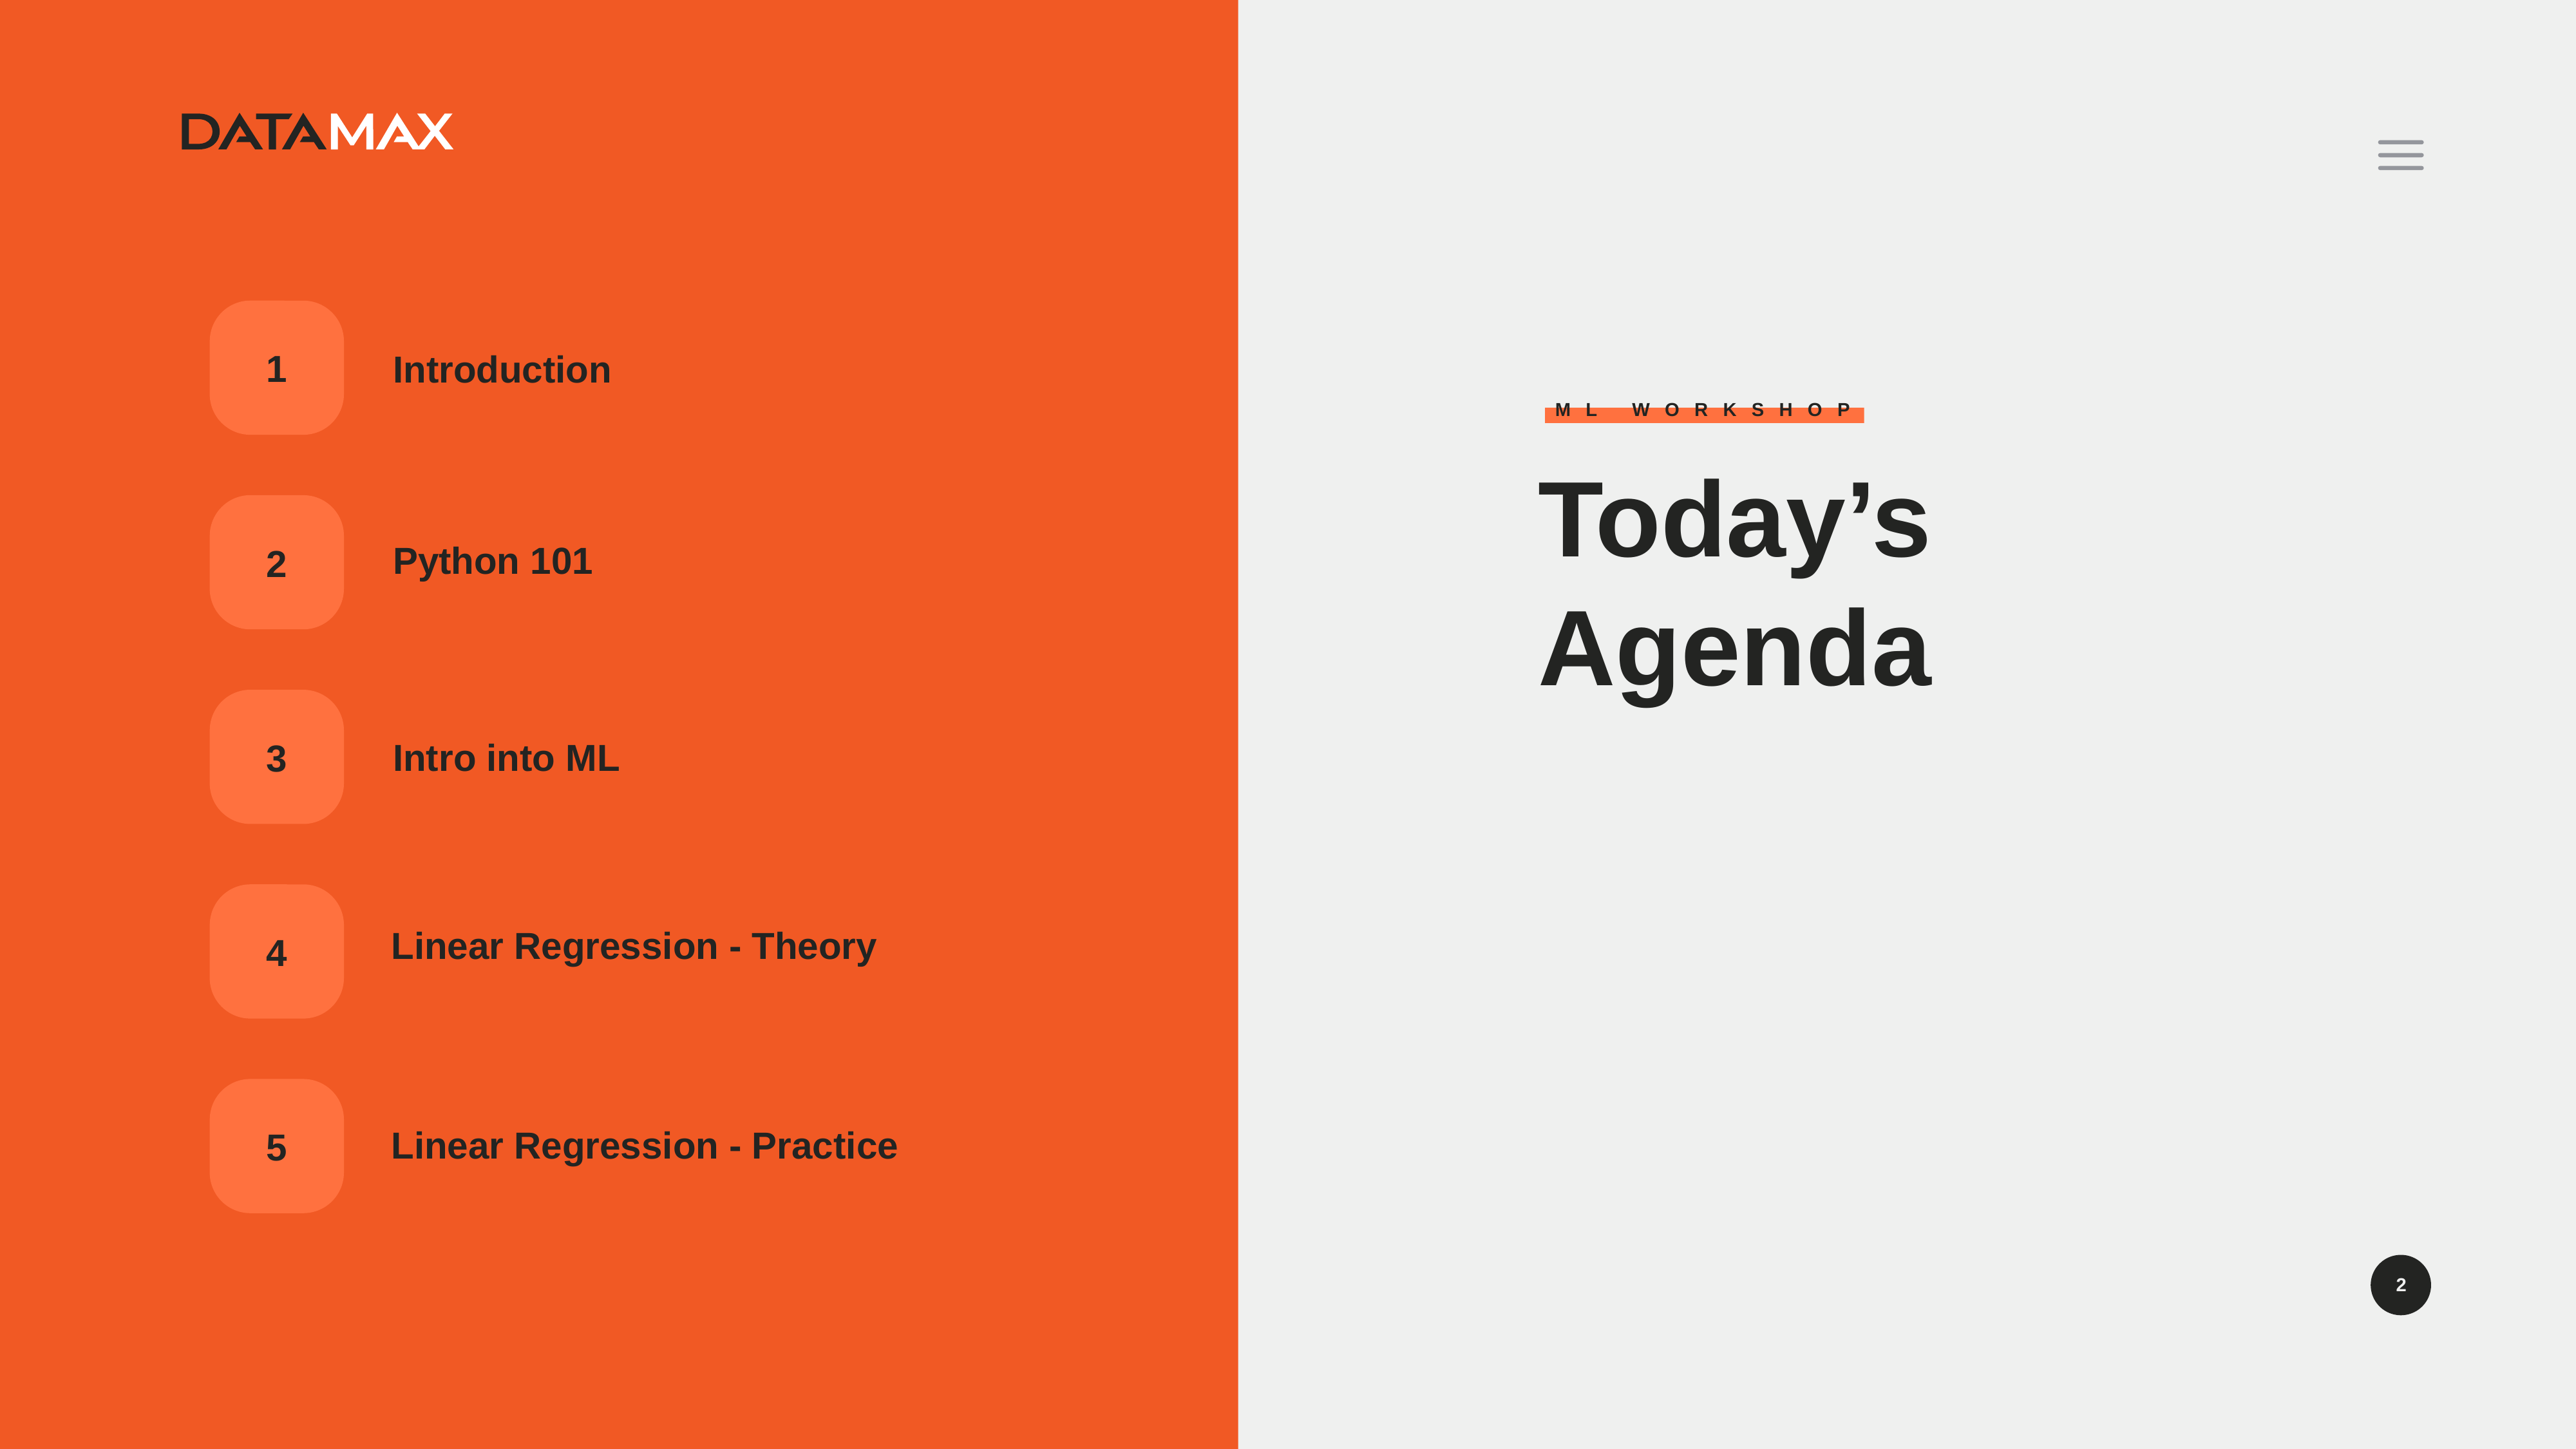

1
Introduction
ML Workshop

Today’s Agenda

Python 101
2

Intro into ML
3

Linear Regression - Theory
4

Linear Regression - Practice
5
2